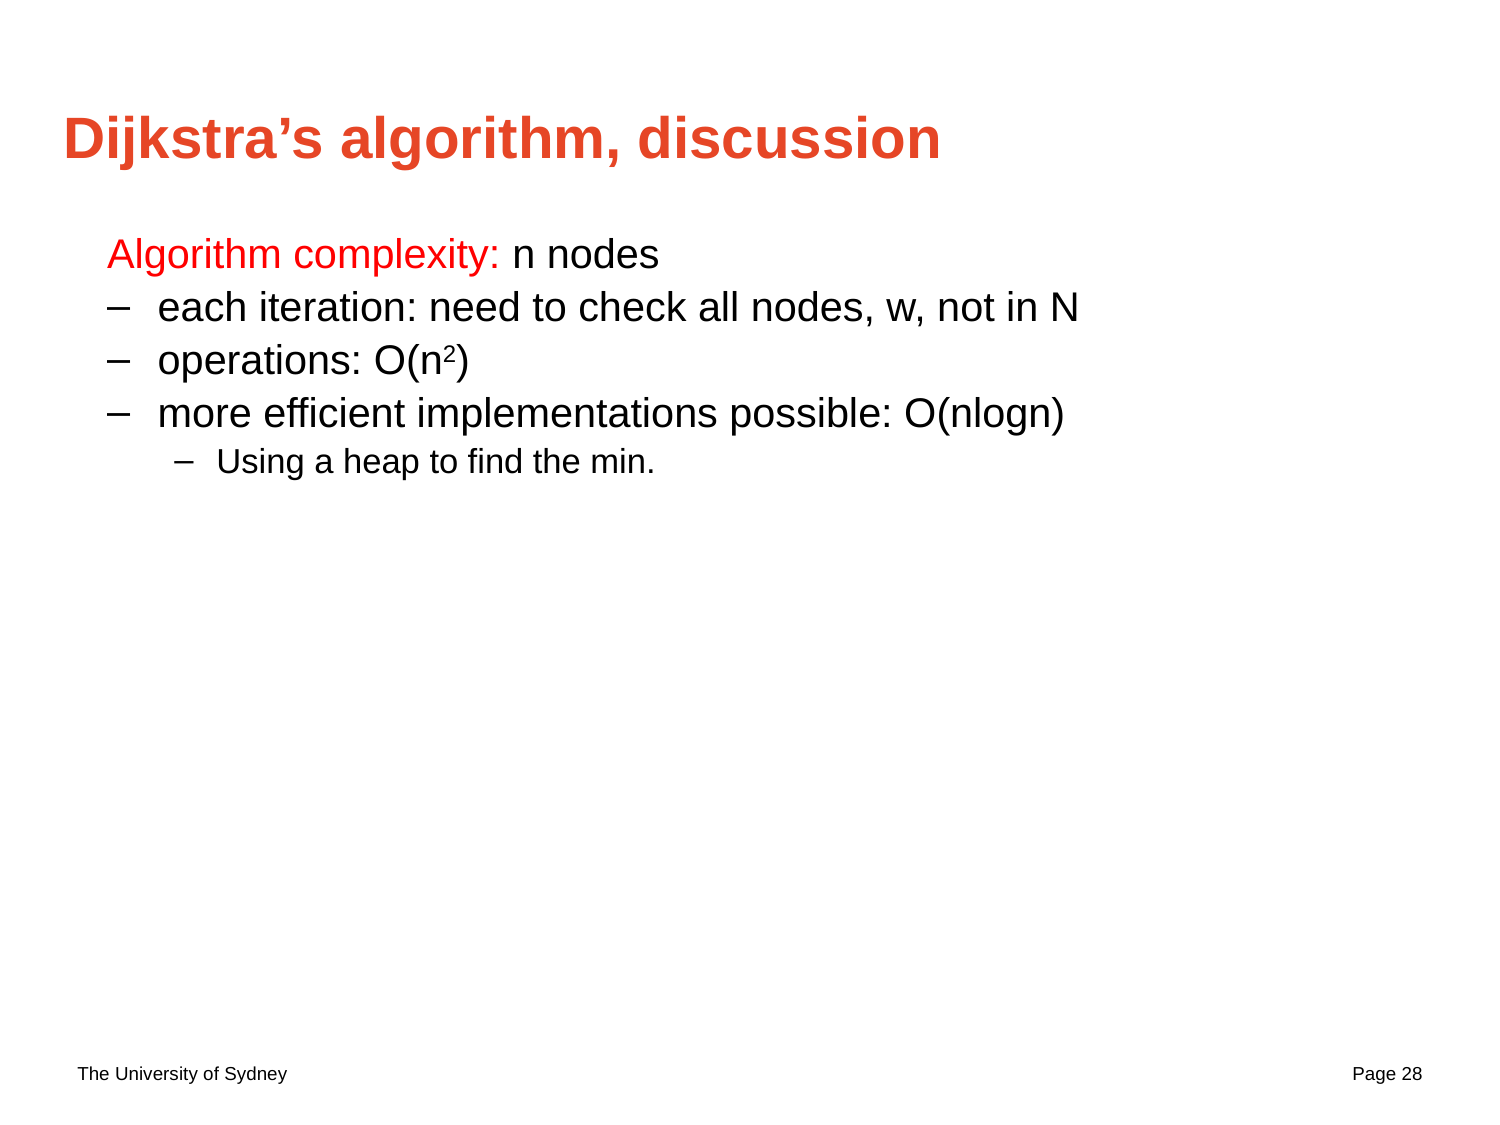

# Dijkstra’s algorithm, discussion
Algorithm complexity: n nodes
each iteration: need to check all nodes, w, not in N
operations: O(n2)
more efficient implementations possible: O(nlogn)
Using a heap to find the min.